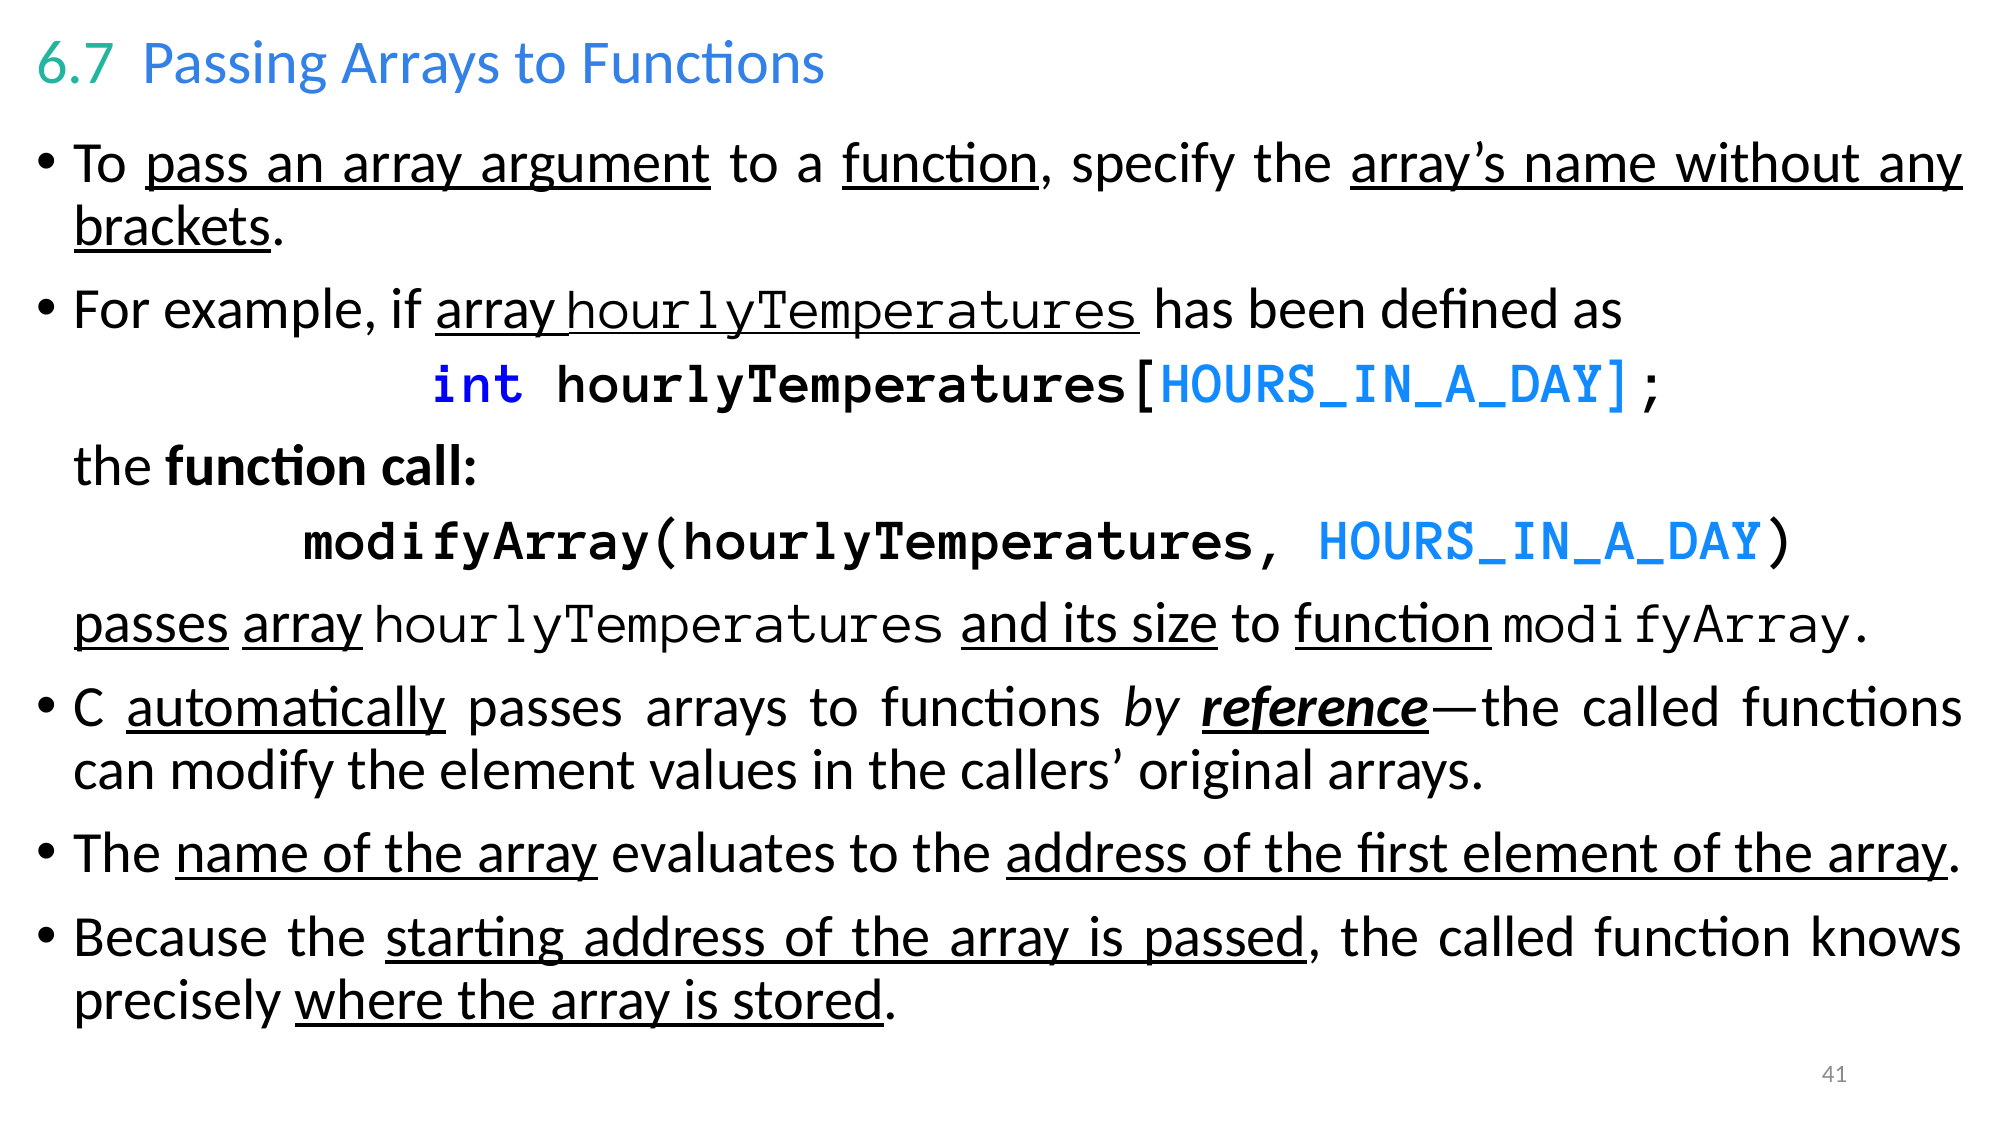

# 6.7  Passing Arrays to Functions
To pass an array argument to a function, specify the array’s name without any brackets.
For example, if array hourlyTemperatures has been defined as
int hourlyTemperatures[HOURS_IN_A_DAY];
	the function call:
modifyArray(hourlyTemperatures, HOURS_IN_A_DAY)
	passes array hourlyTemperatures and its size to function modifyArray.
C automatically passes arrays to functions by reference—the called functions can modify the element values in the callers’ original arrays.
The name of the array evaluates to the address of the first element of the array.
Because the starting address of the array is passed, the called function knows precisely where the array is stored.

41